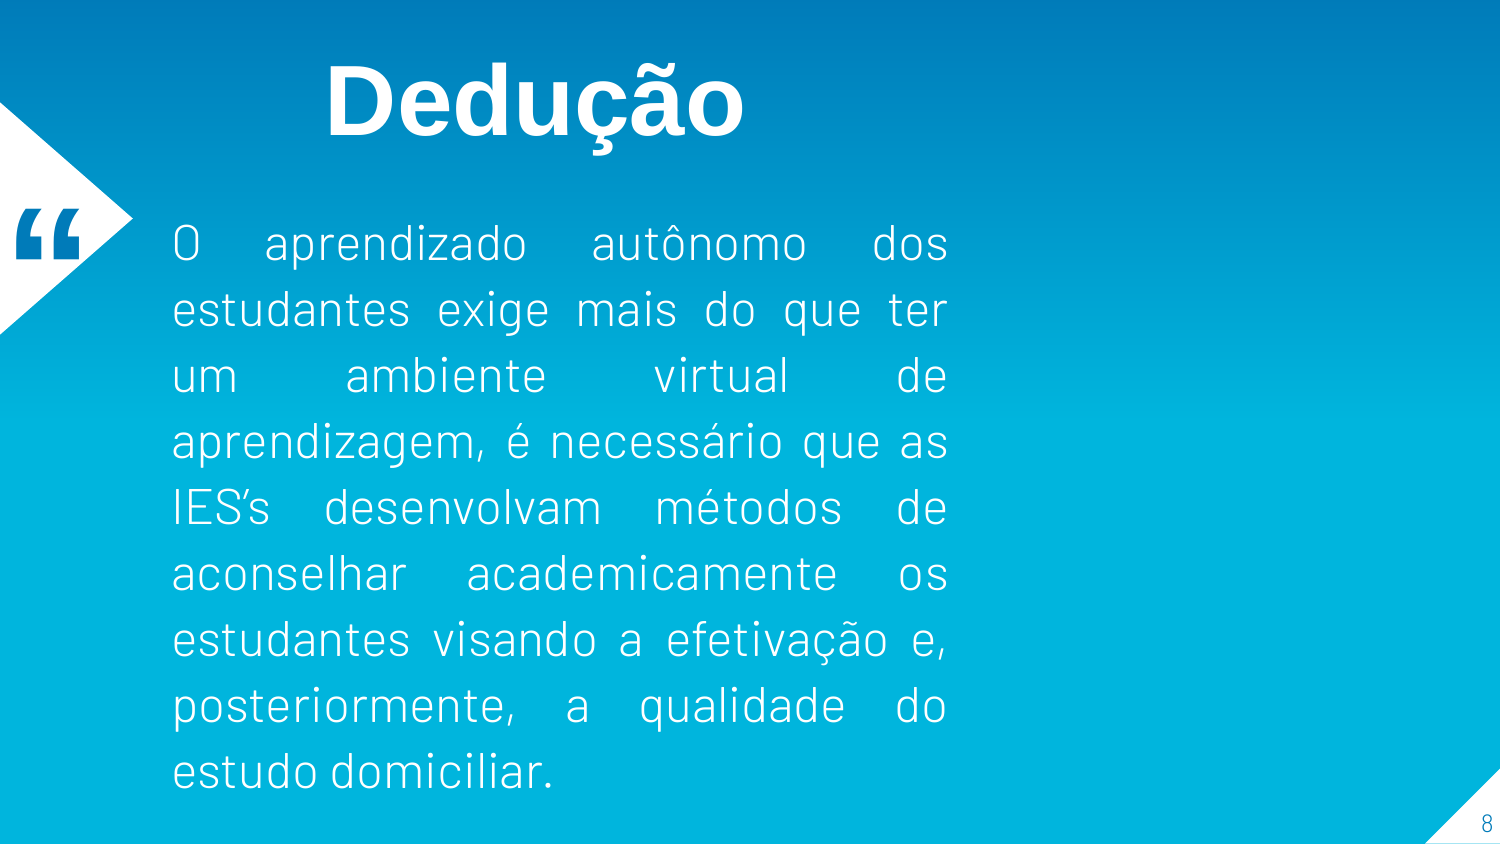

Dedução
O aprendizado autônomo dos estudantes exige mais do que ter um ambiente virtual de aprendizagem, é necessário que as IES’s desenvolvam métodos de aconselhar academicamente os estudantes visando a efetivação e, posteriormente, a qualidade do estudo domiciliar.
8